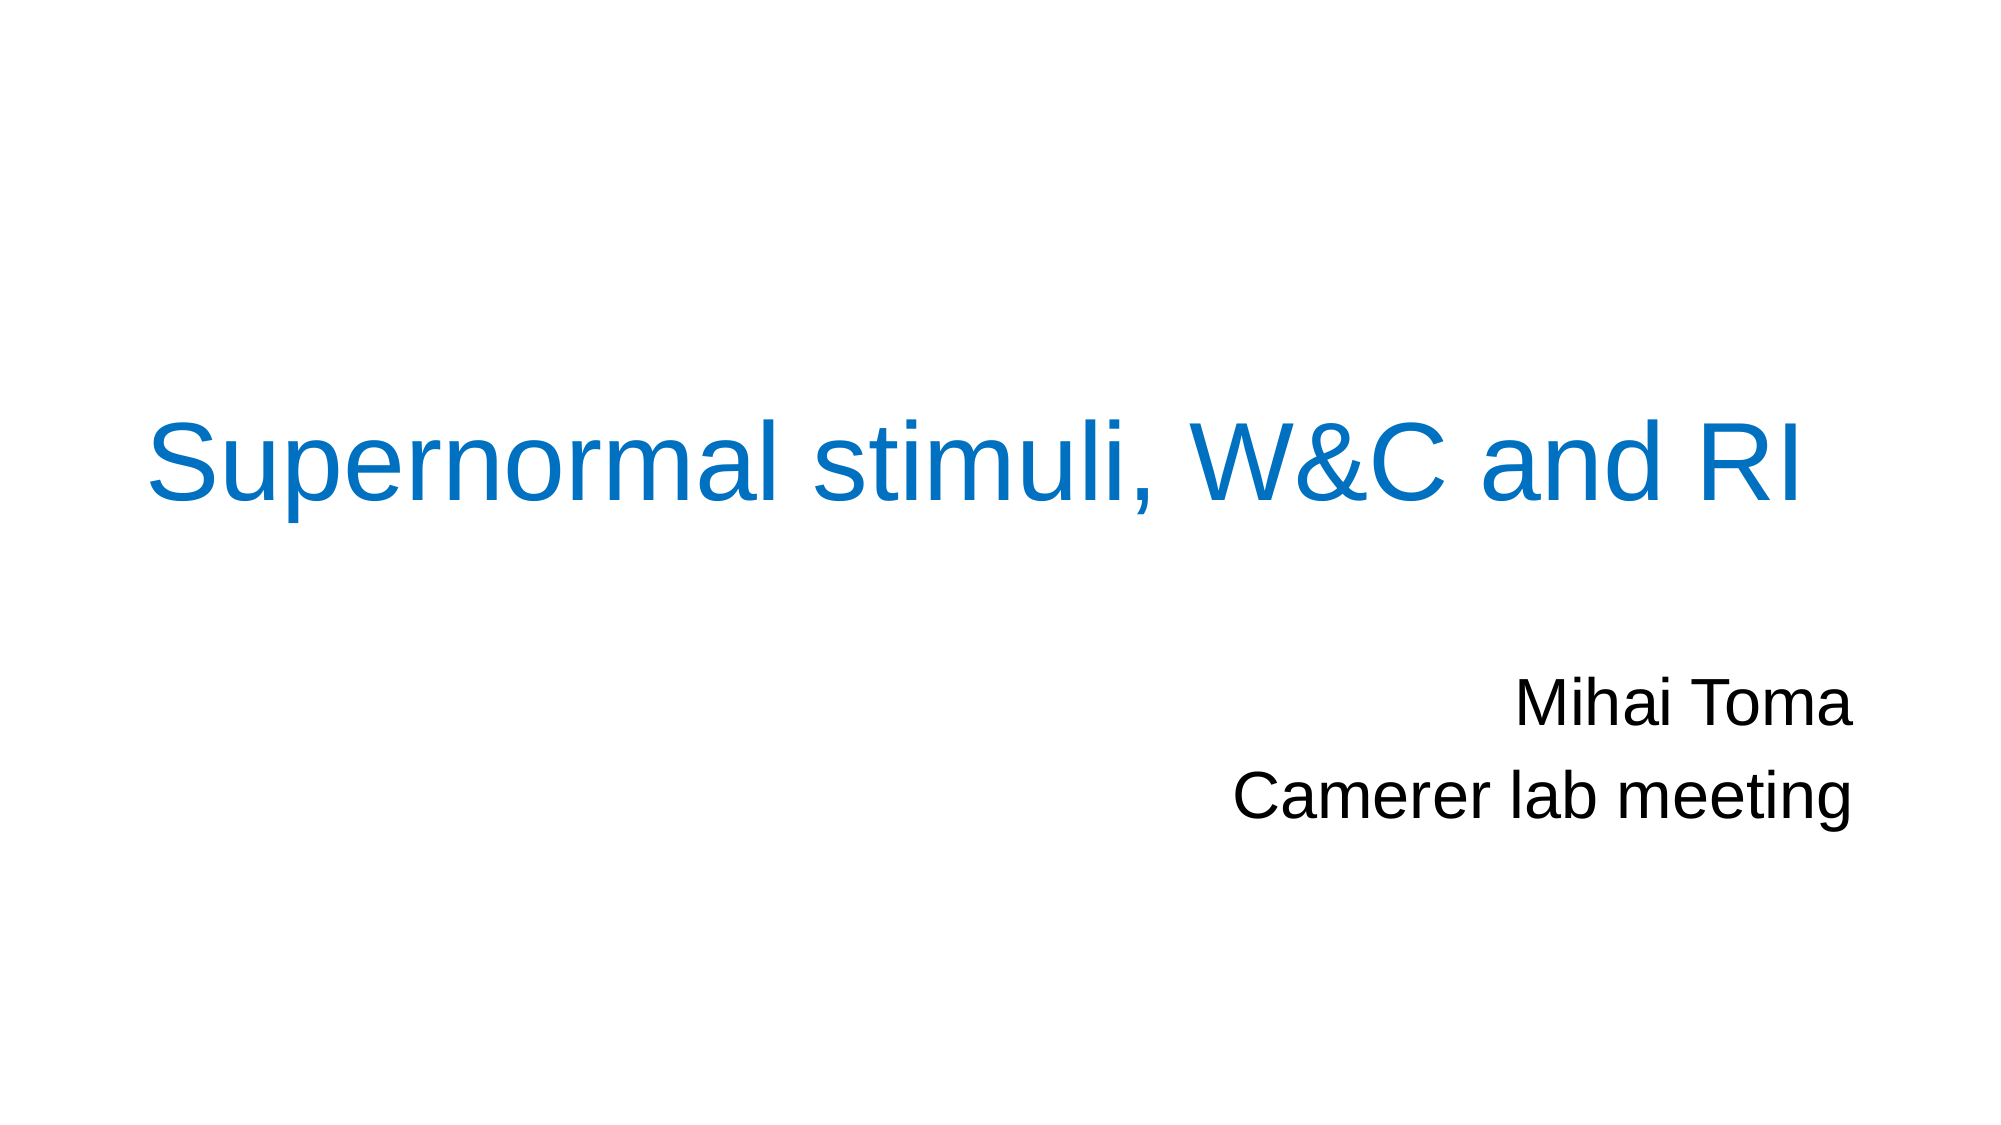

# Supernormal stimuli, W&C and RI
Mihai Toma
Camerer lab meeting